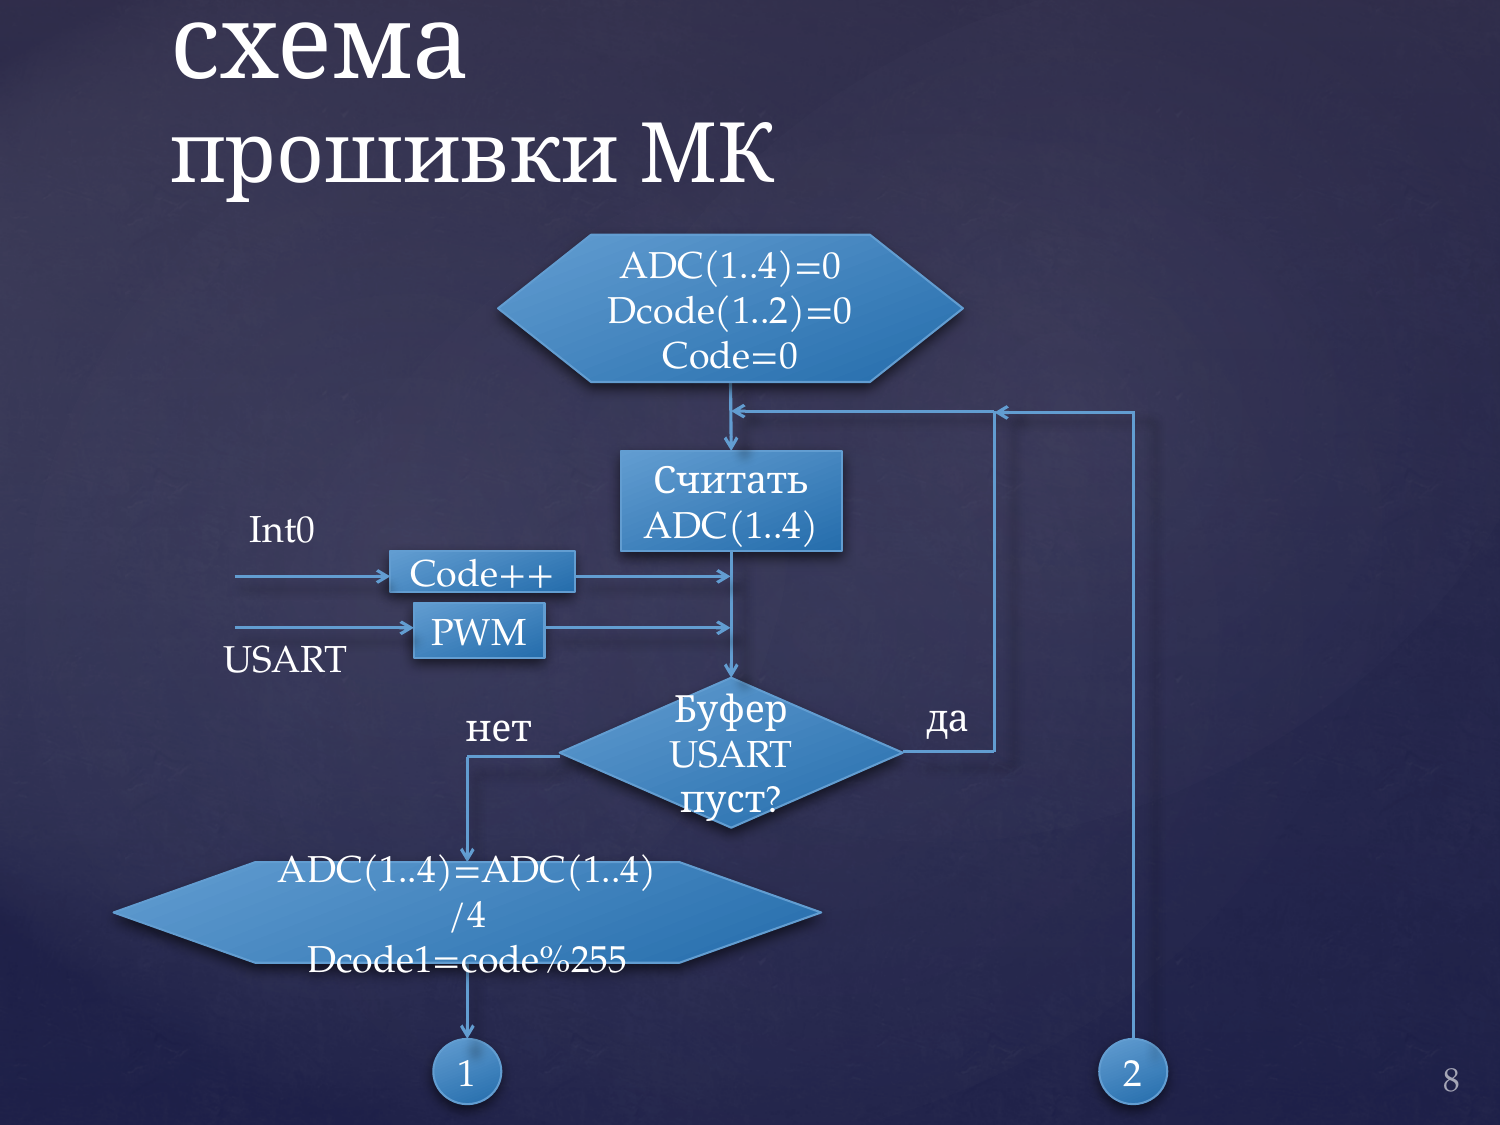

# Принципиальная схема прошивки МК
ADC(1..4)=0
Dcode(1..2)=0
Code=0
Считать
ADC(1..4)
Int0
Code++
PWM
USART
Буфер USART пуст?
да
нет
ADC(1..4)=ADC(1..4)/4
Dcode1=code%255
1
2
8